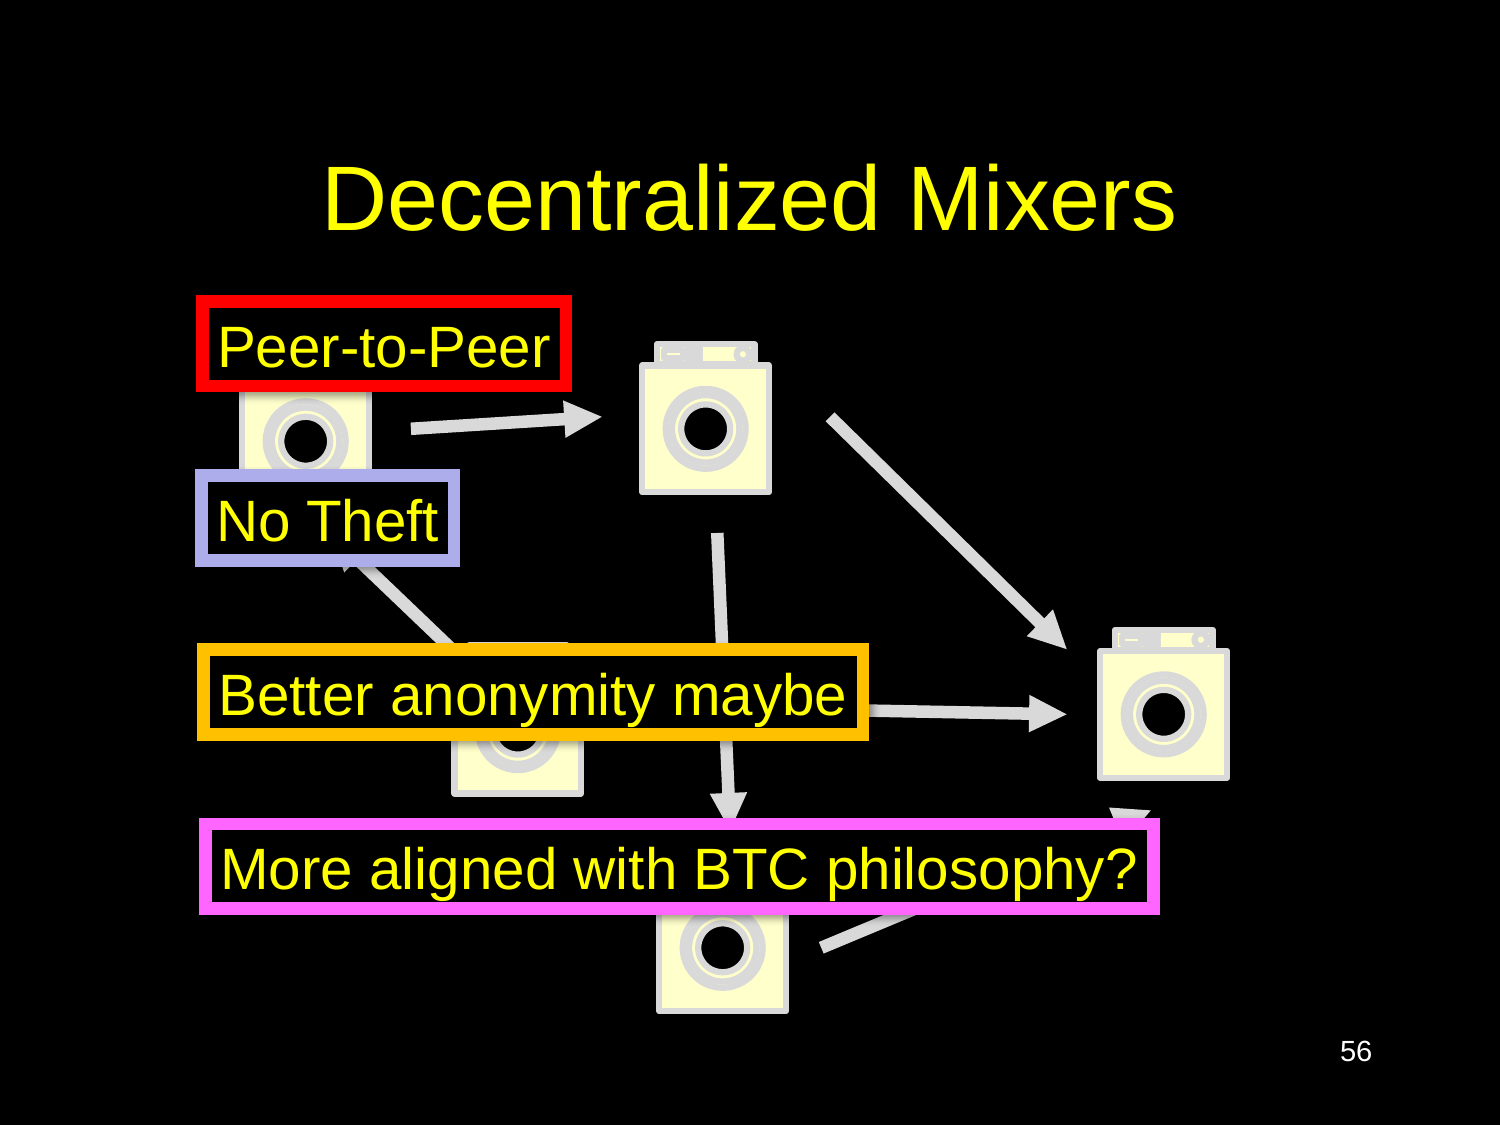

# Decentralized Mixers
Peer-to-Peer

No Theft

Better anonymity maybe
More aligned with BTC philosophy?

56